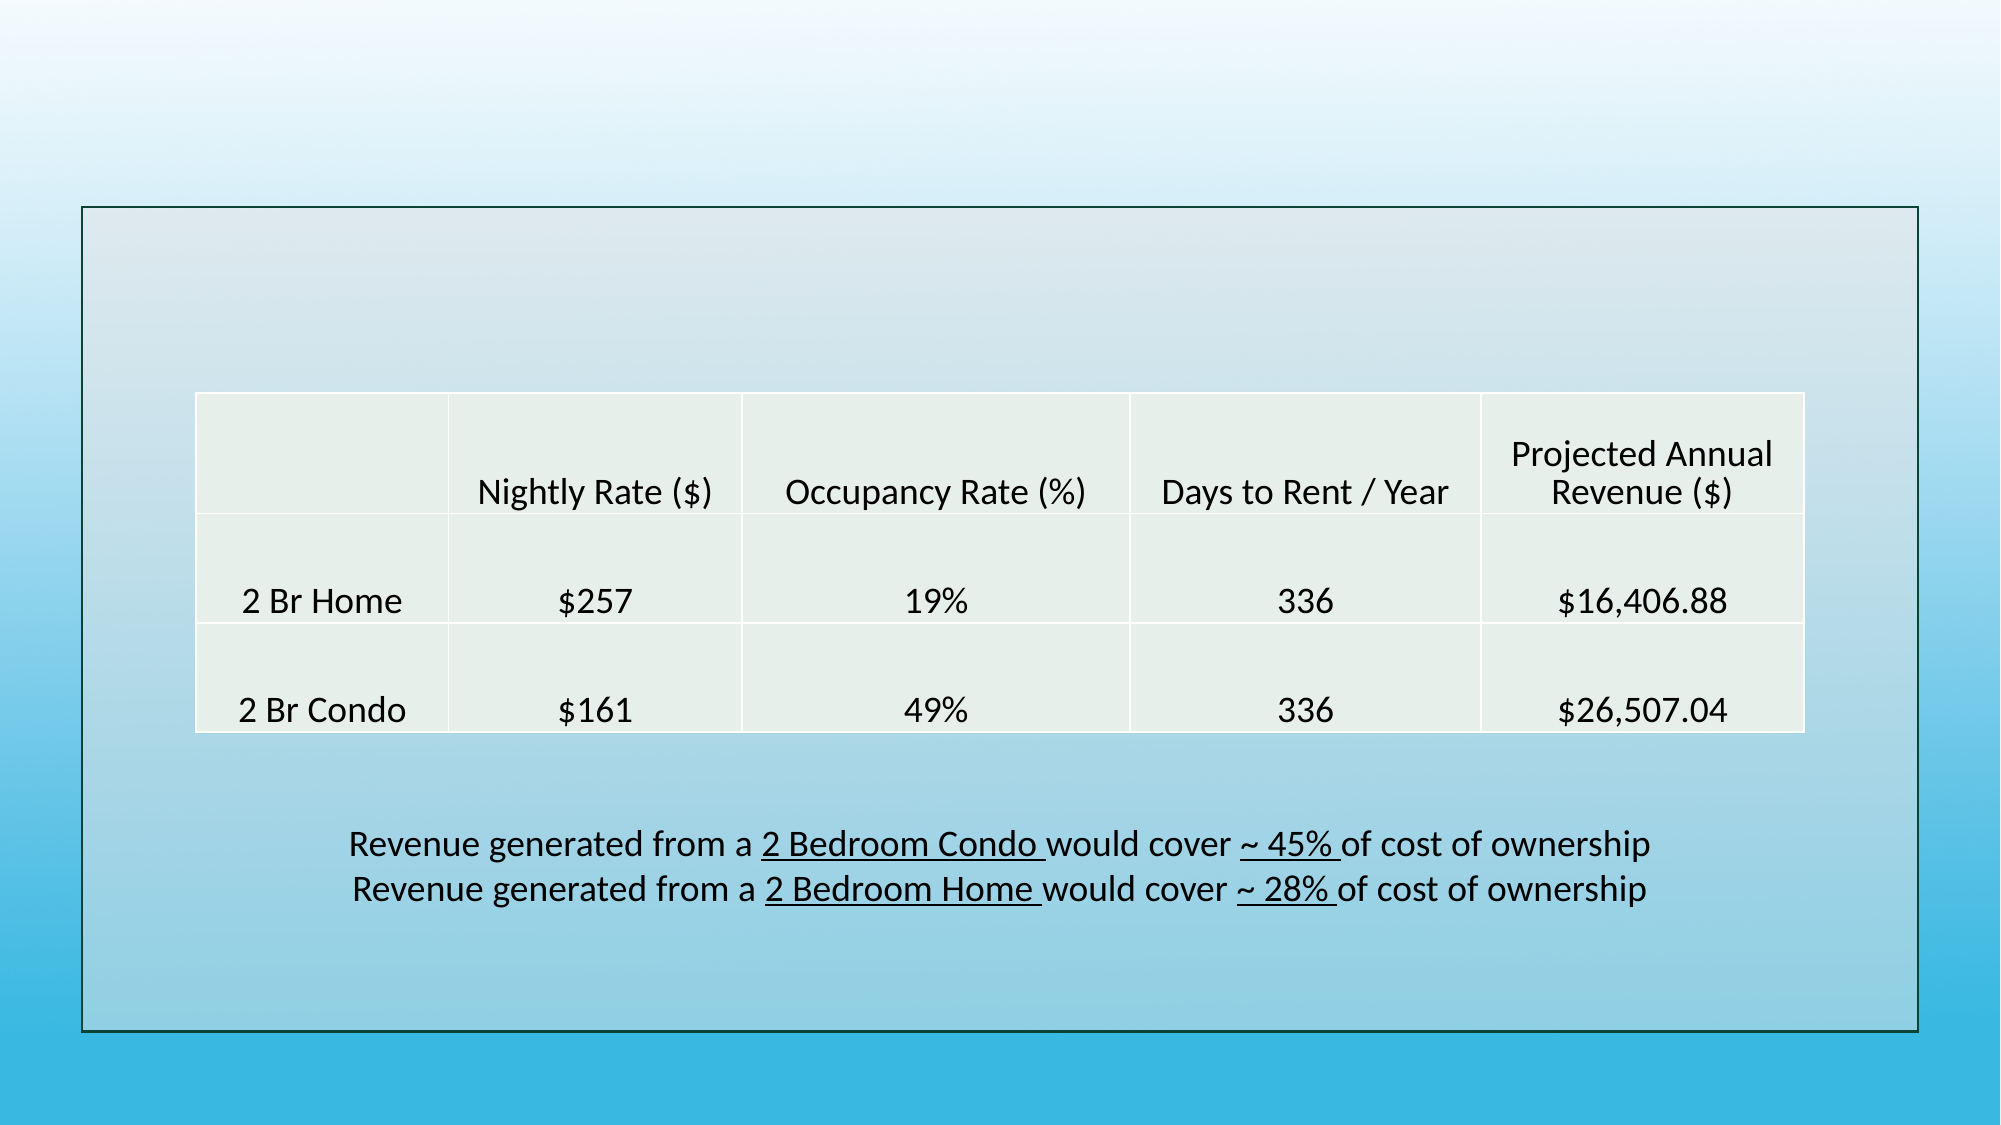

|  | Nightly Rate ($) | Occupancy Rate (%) | Days to Rent / Year | Projected Annual Revenue ($) |
| --- | --- | --- | --- | --- |
| 2 Br Home | $257 | 19% | 336 | $16,406.88 |
| 2 Br Condo | $161 | 49% | 336 | $26,507.04 |
Revenue generated from a 2 Bedroom Condo would cover ~ 45% of cost of ownership
Revenue generated from a 2 Bedroom Home would cover ~ 28% of cost of ownership